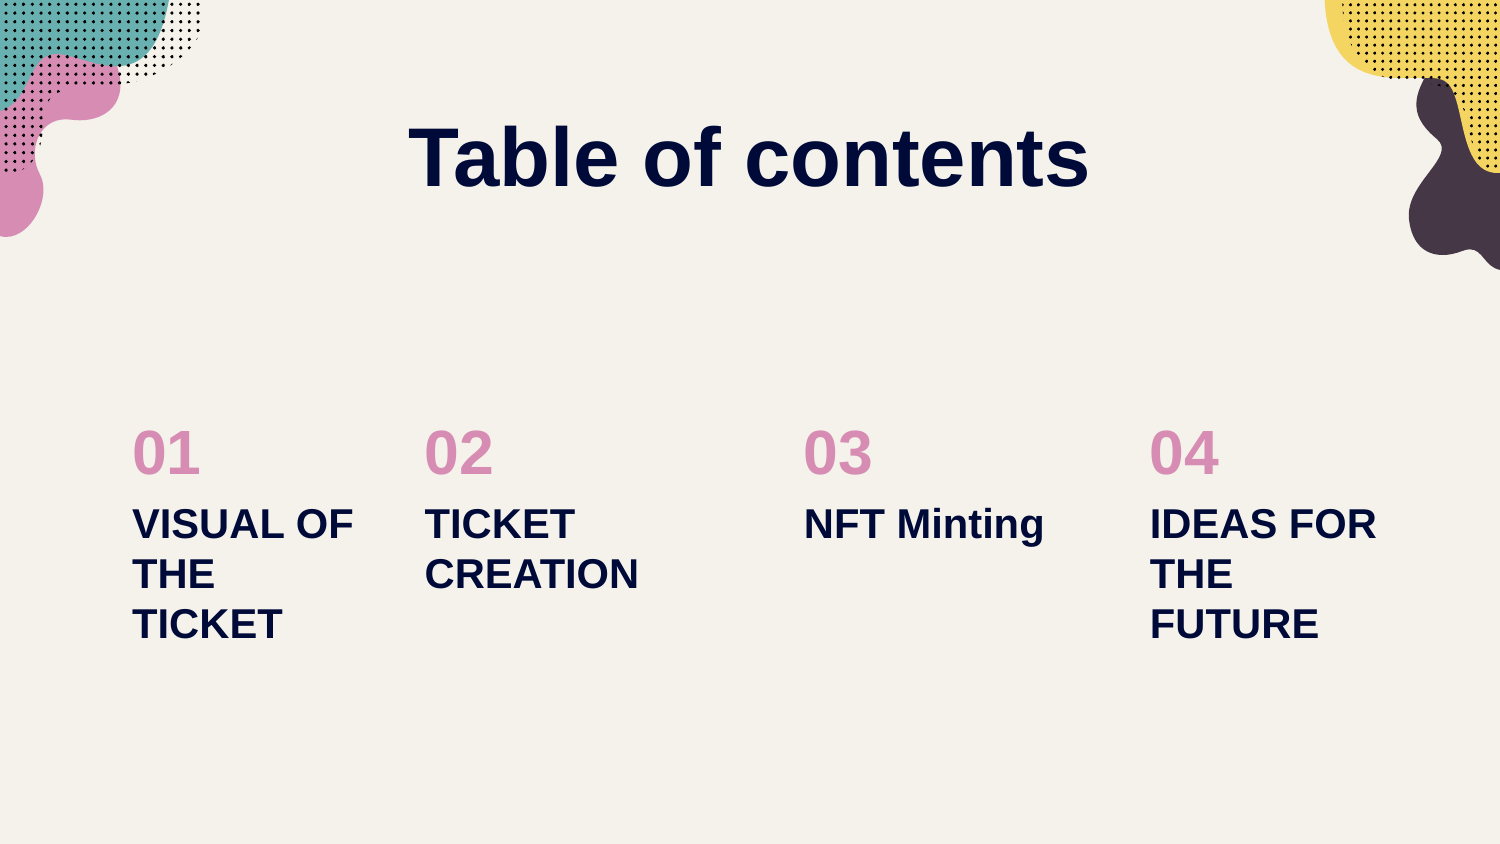

# Table of contents
04
02
03
01
IDEAS FOR THE FUTURE
VISUAL OF THE TICKET
TICKET CREATION
NFT Minting